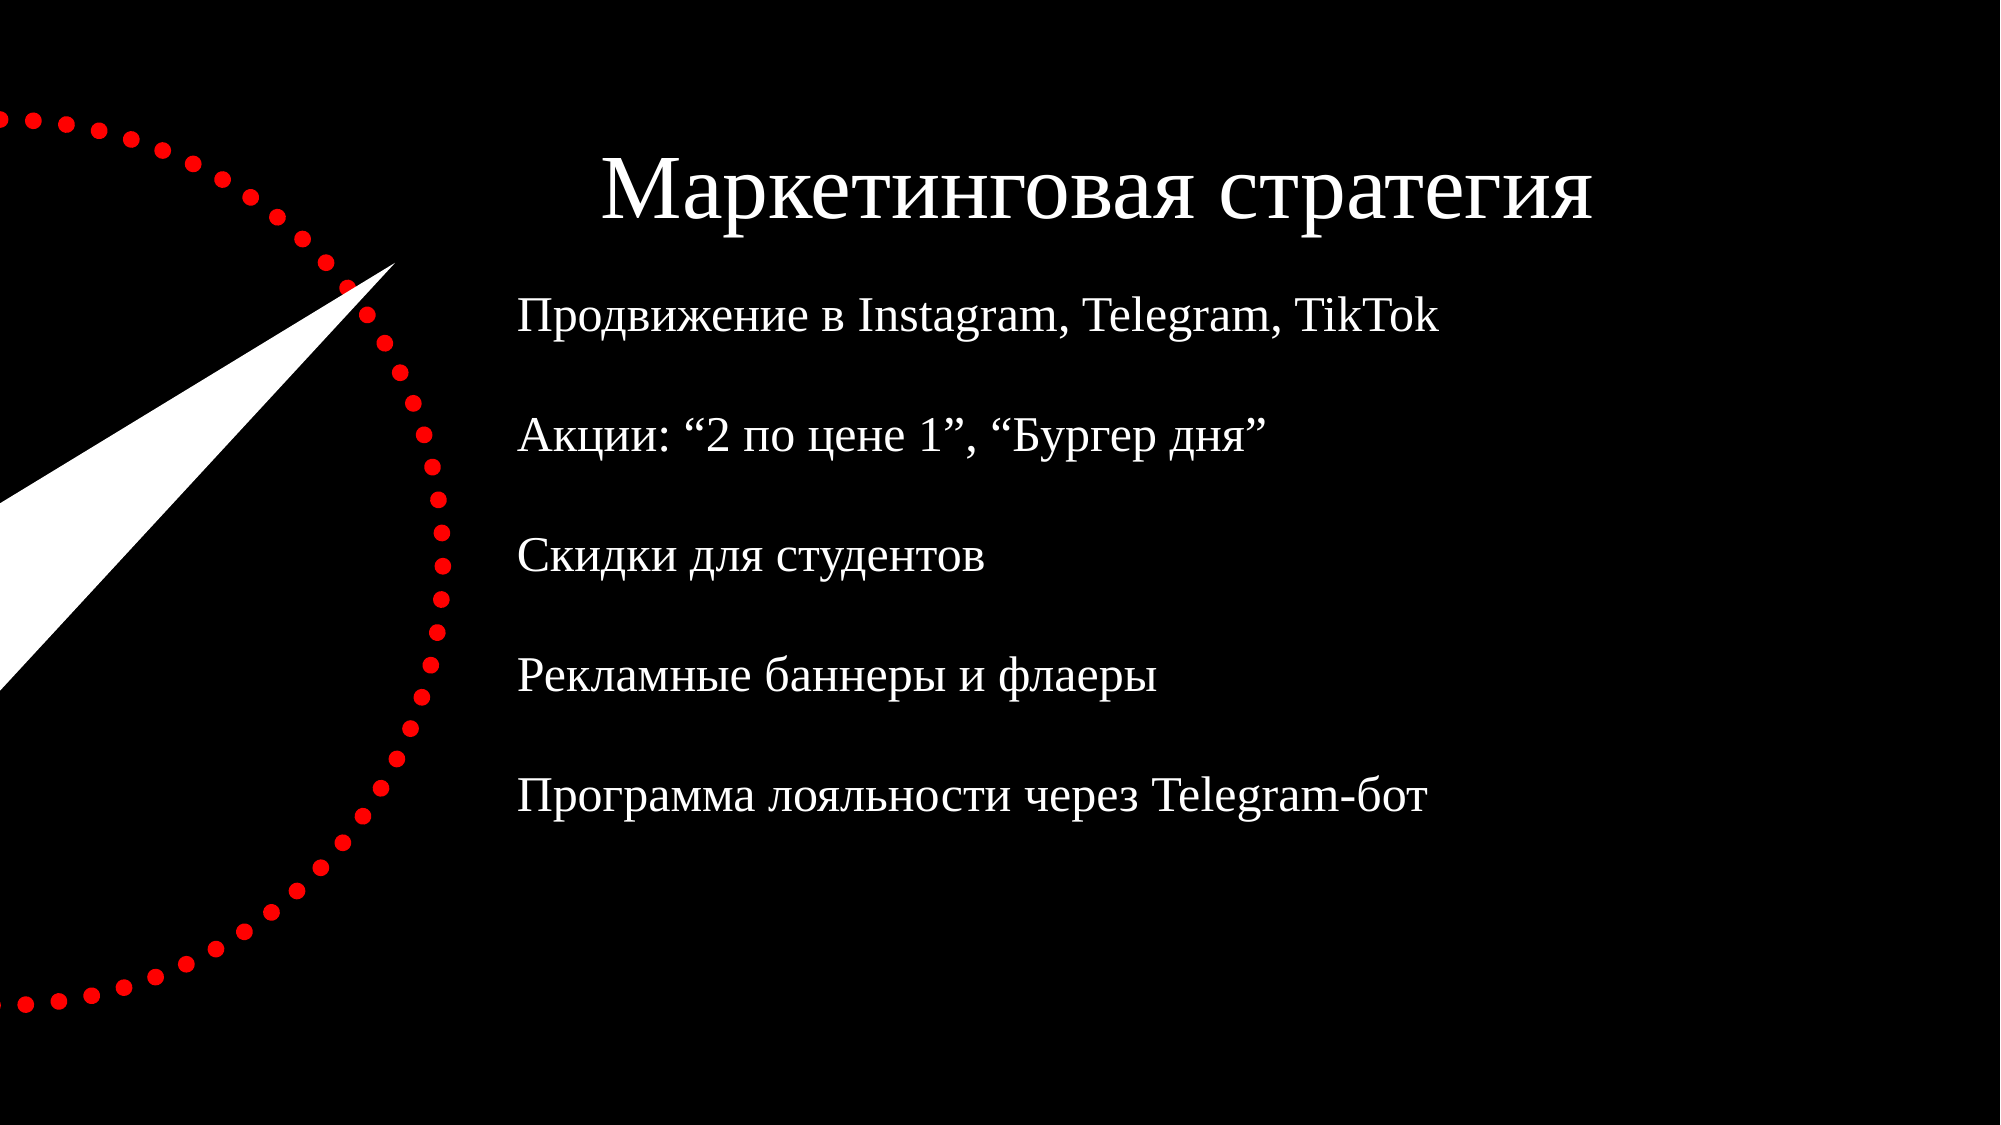

Маркетинговая стратегия

Продвижение в Instagram, Telegram, TikTok

Акции: “2 по цене 1”, “Бургер дня”

Скидки для студентов

Рекламные баннеры и флаеры

Программа лояльности через Telegram-бот.

Финансовый план

Статья расходов Сумма (UZS)

Аренда помещения 6 000 000
Оборудование и мебель 20 000 000
Продукты и сырьё 8 000 000
Зарплата персонала 45 500 000
Реклама и маркетинг 4 000 000
Прочие расходы 2 000 000
Итого: 85 500 000 сум